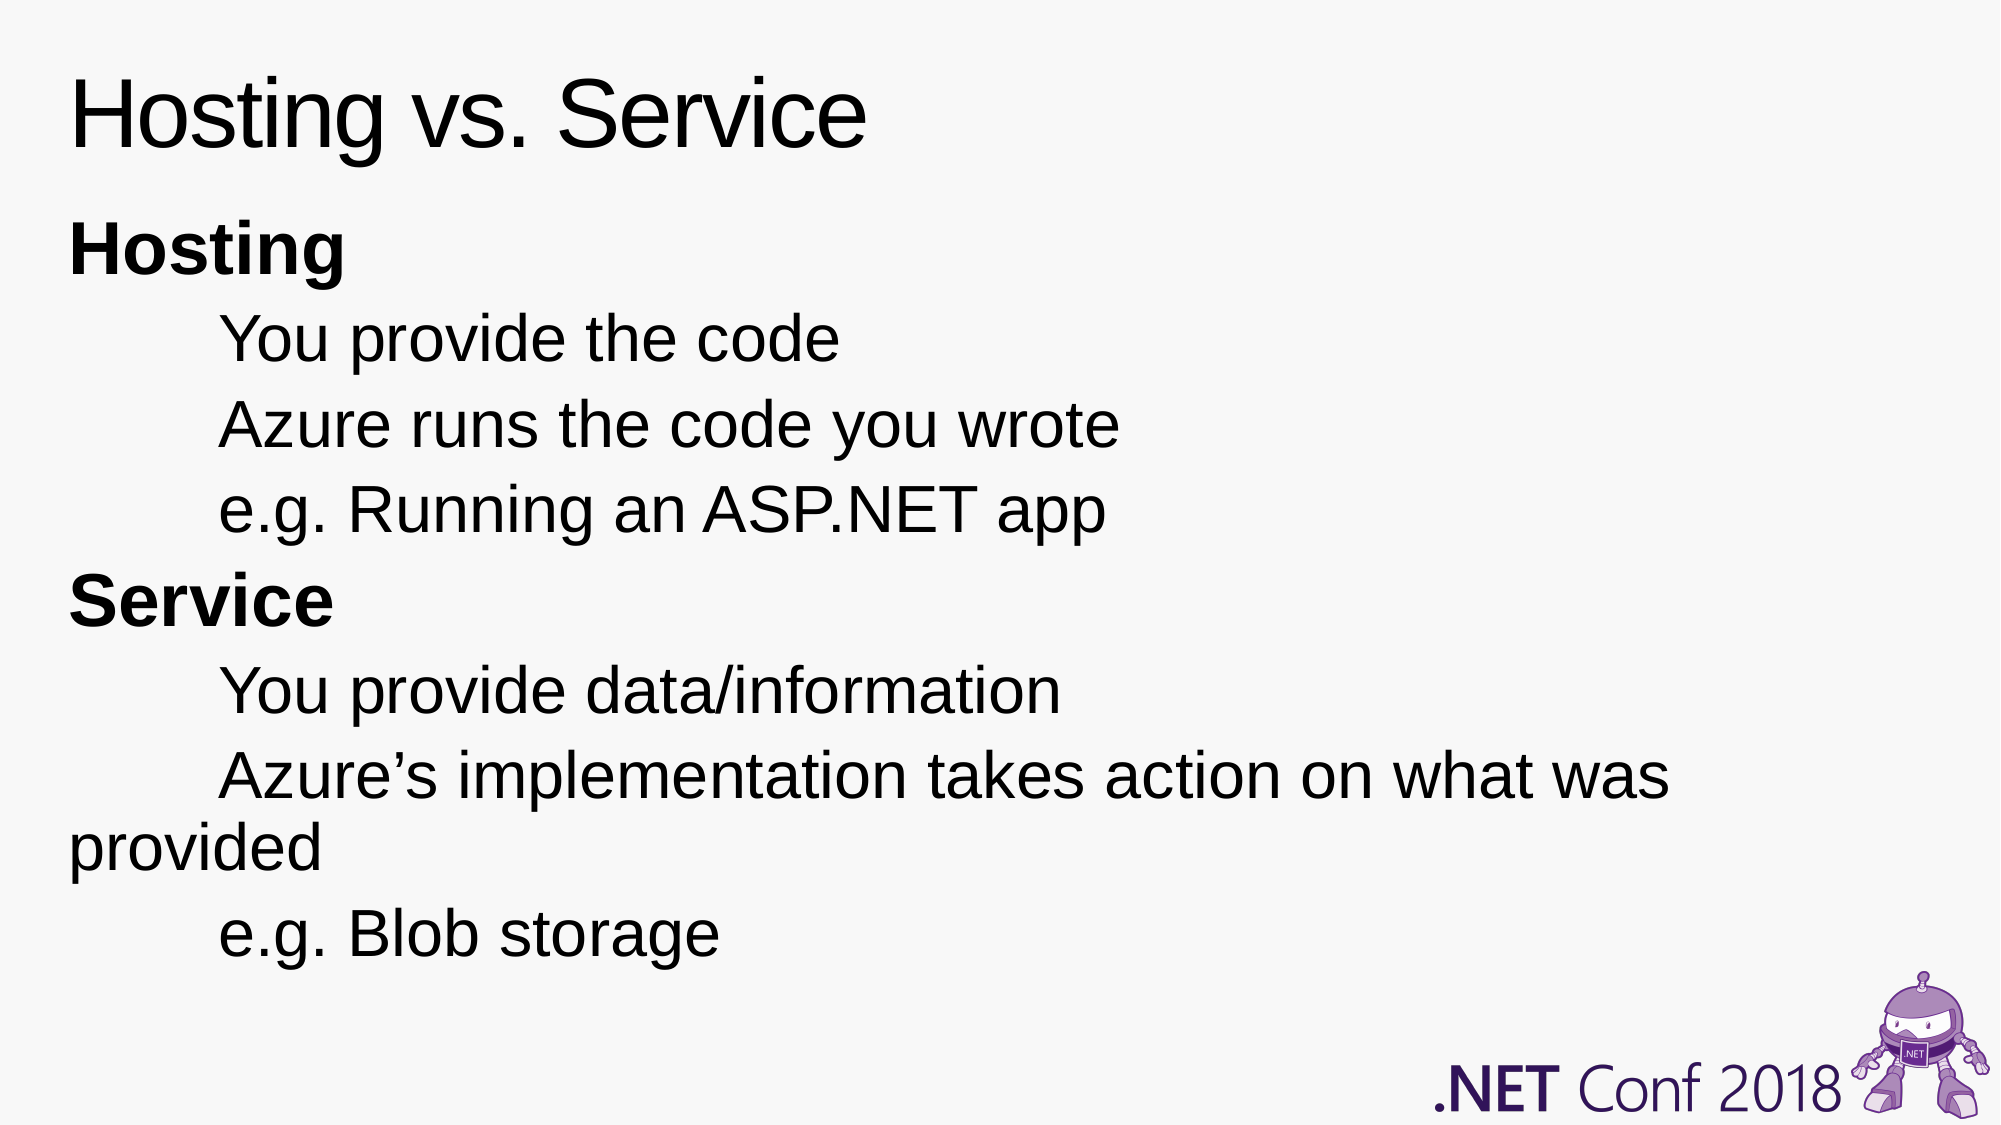

# Hosting vs. Service
Hosting
	You provide the code
	Azure runs the code you wrote
	e.g. Running an ASP.NET app
Service
	You provide data/information
	Azure’s implementation takes action on what was 	provided
	e.g. Blob storage